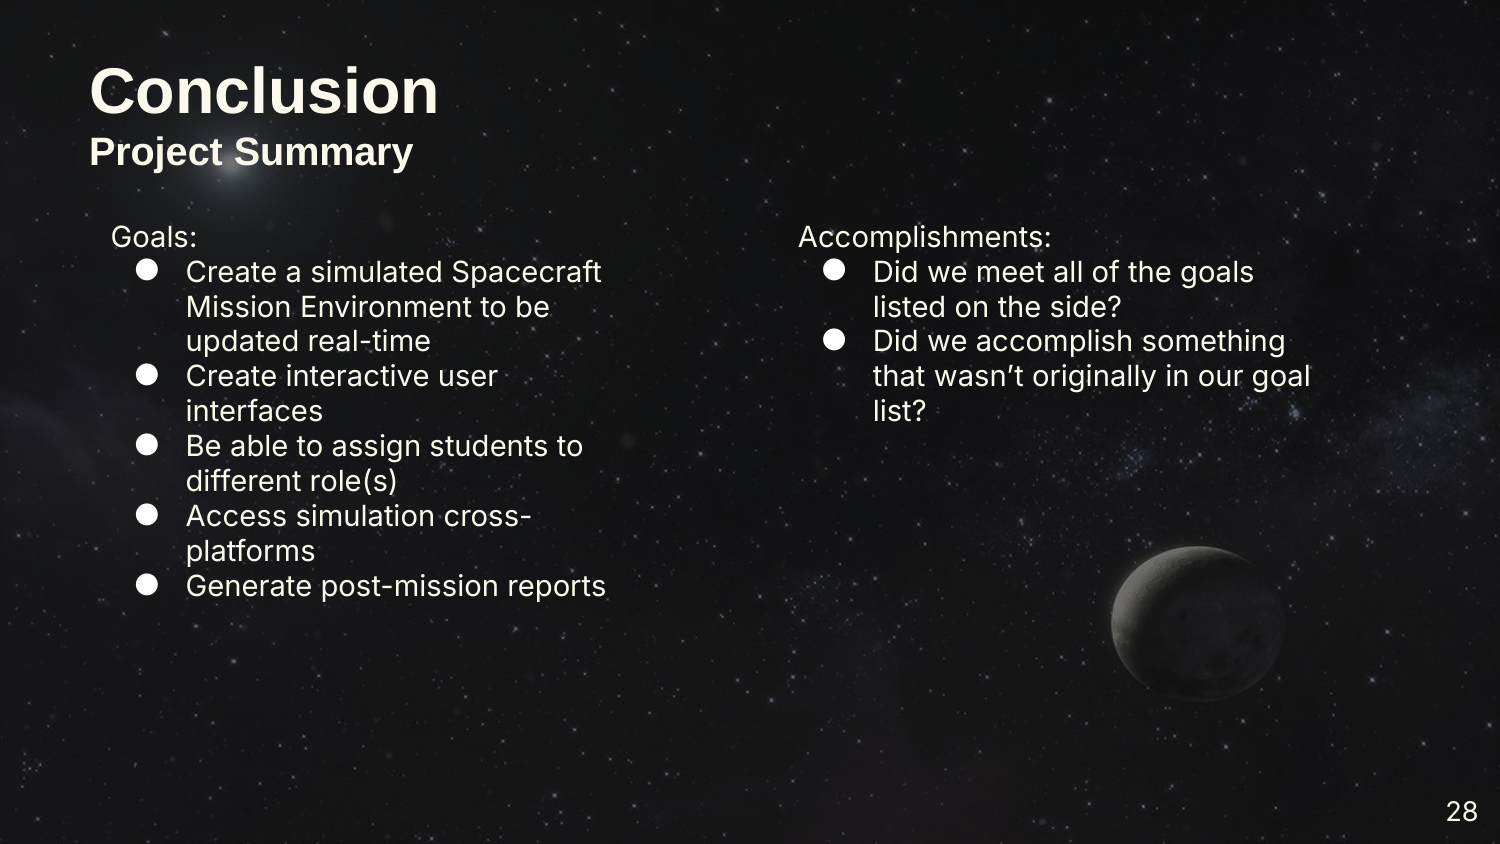

# Conclusion
Project Summary
Goals:
Create a simulated Spacecraft Mission Environment to be updated real-time
Create interactive user interfaces
Be able to assign students to different role(s)
Access simulation cross-platforms
Generate post-mission reports
Accomplishments:
Did we meet all of the goals listed on the side?
Did we accomplish something that wasn’t originally in our goal list?
28